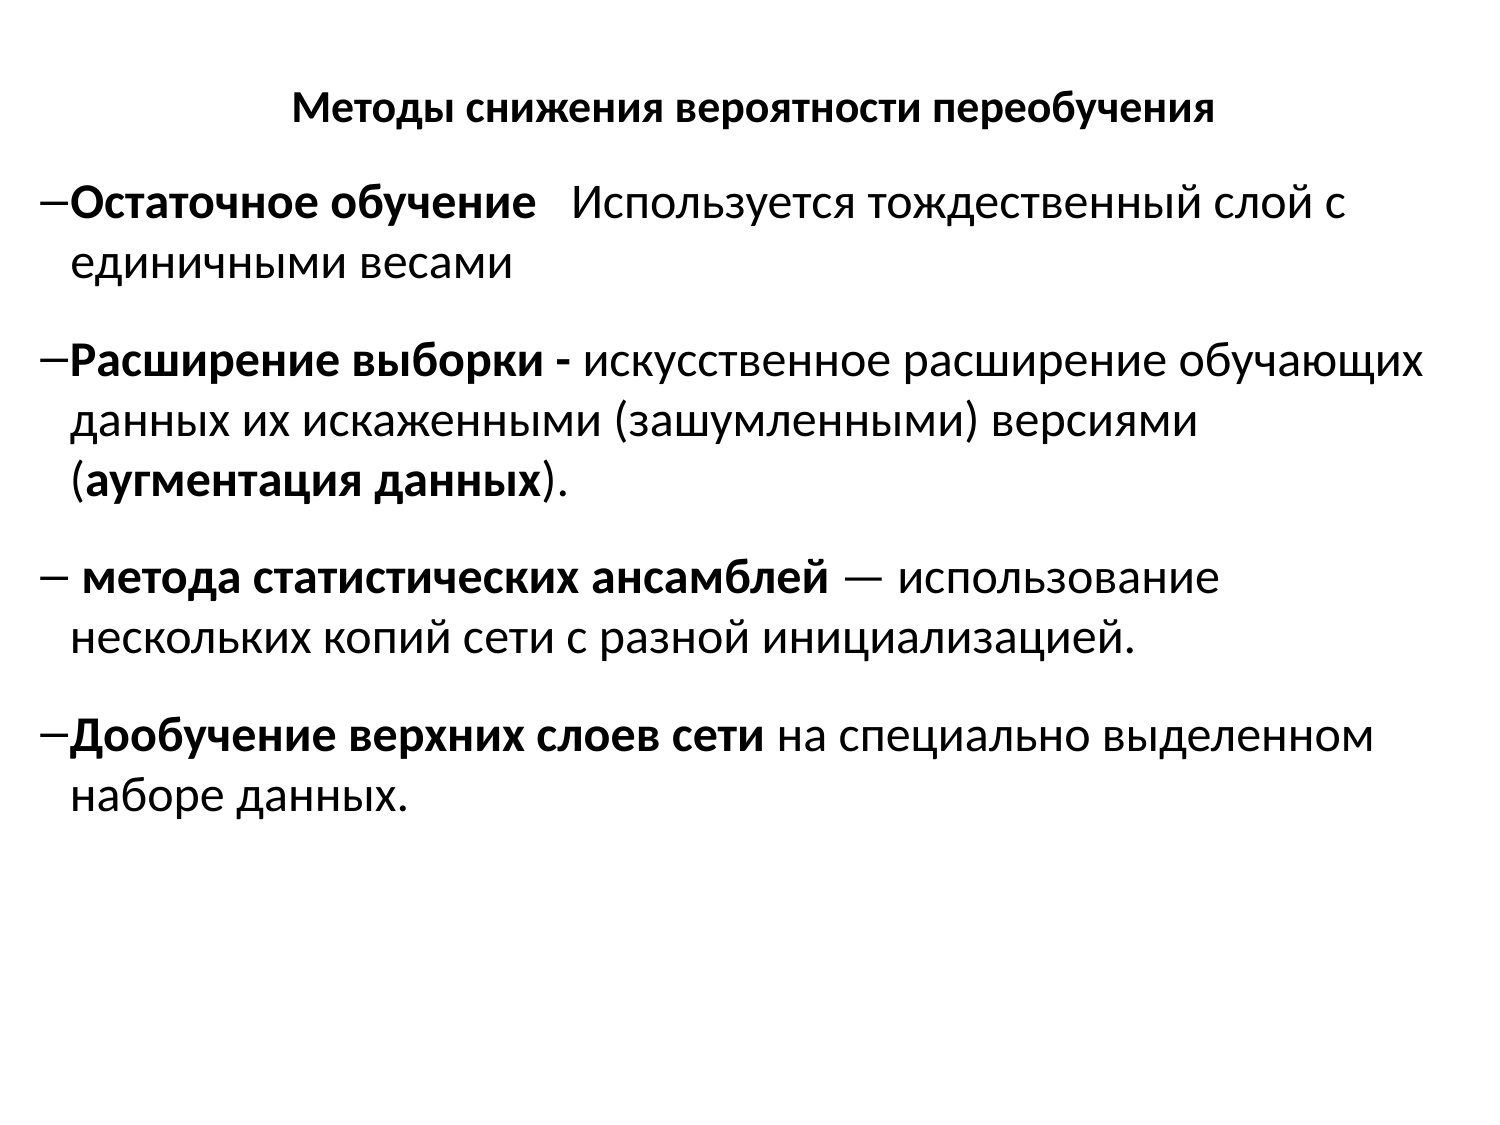

# Методы снижения вероятности переобучения
Остаточное обучение   Используется тождественный слой с единичными весами
Расширение выборки - искусственное расширение обучающих данных их искаженными (зашумленными) версиями (аугментация данных).
 метода статистических ансамблей — использование нескольких копий сети с разной инициализацией.
Дообучение верхних слоев сети на специально выделенном наборе данных.